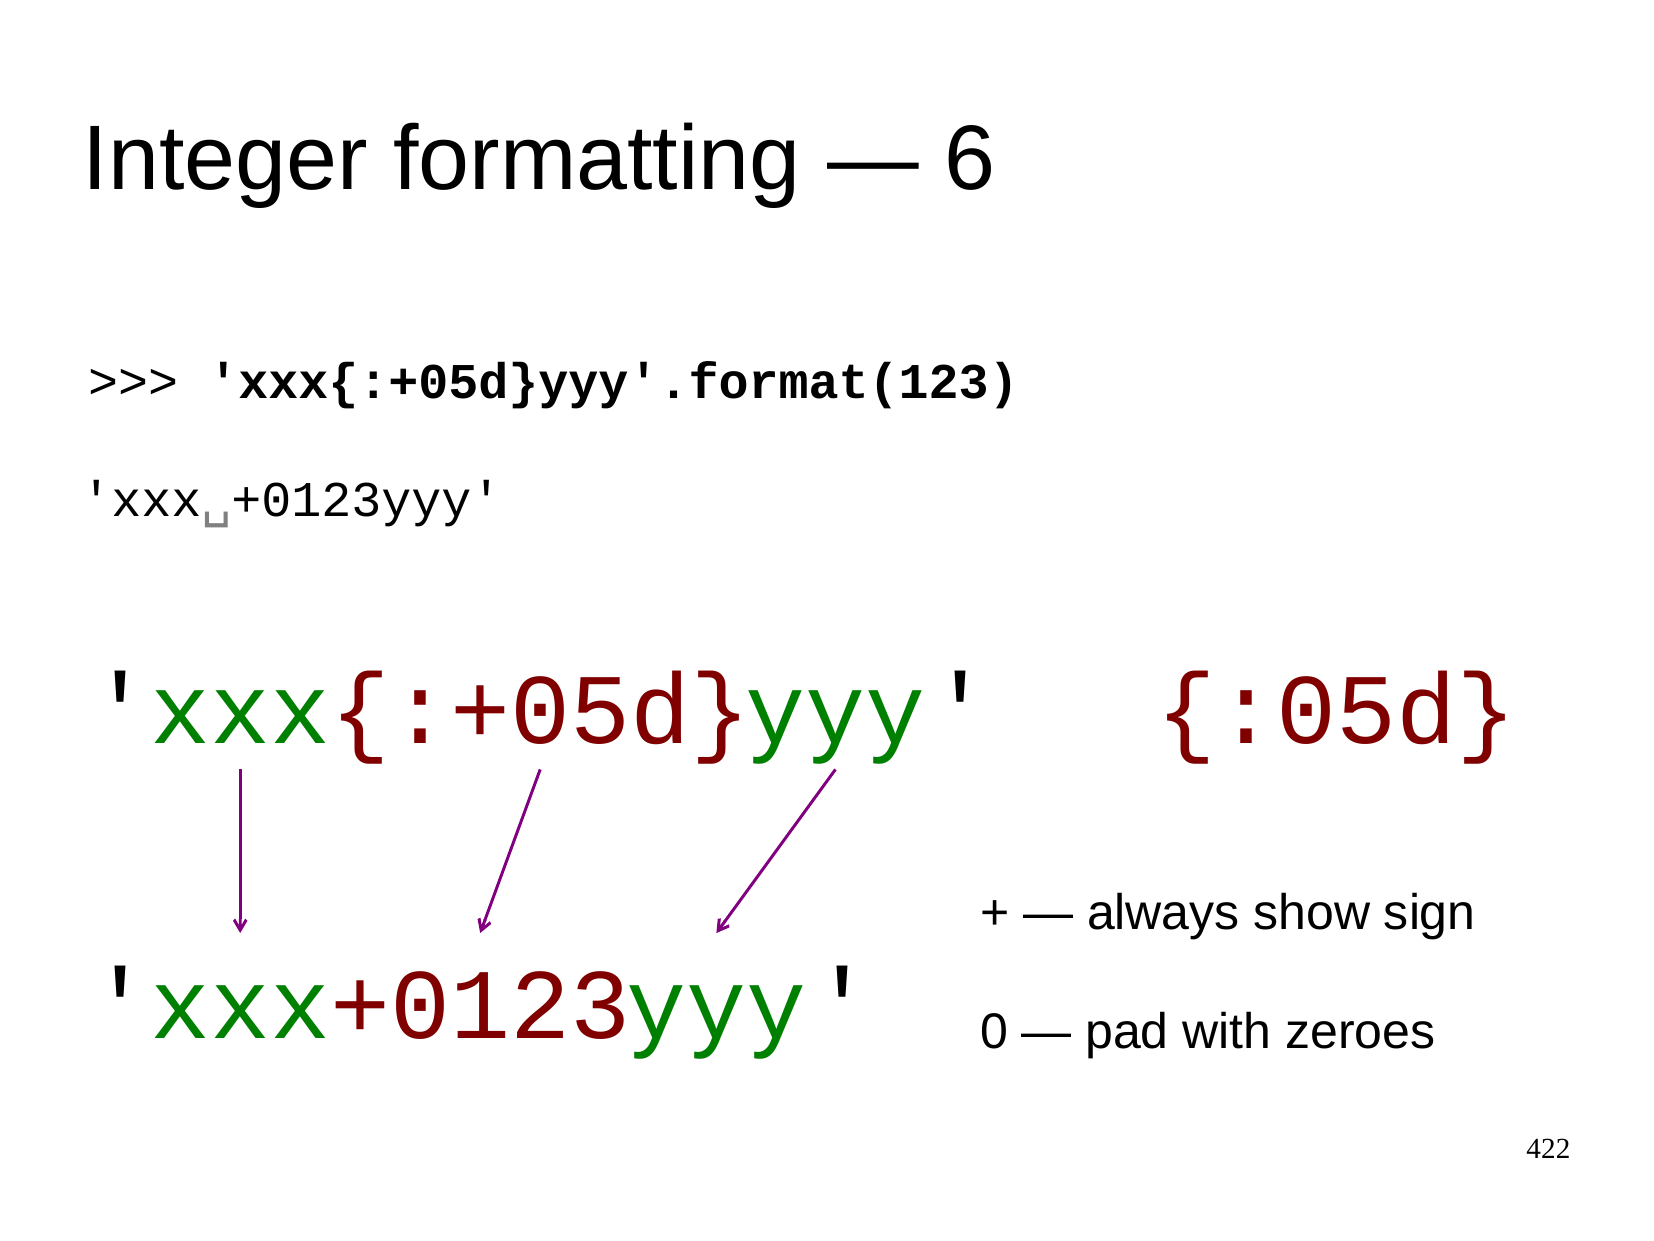

Integer formatting ― 6
>>>
'xxx{:+05d}yyy'.format(123)
'xxx␣+0123yyy'
'
xxx
{:+05d}
yyy
'
{:05d}
+ ― always show sign
'
xxx
+0123
yyy
'
0 ― pad with zeroes
422